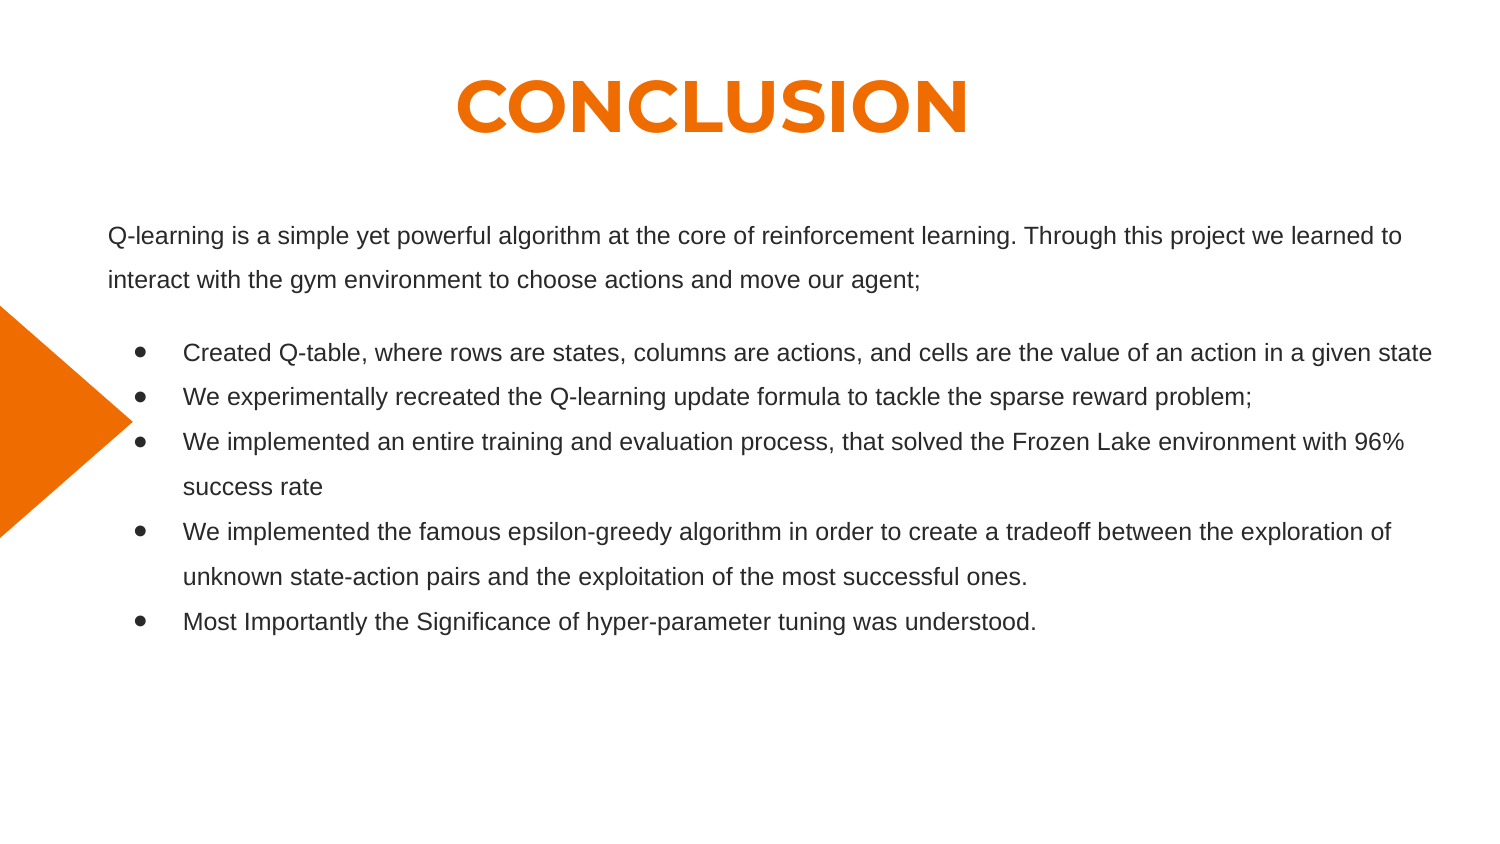

# CONCLUSION
Q-learning is a simple yet powerful algorithm at the core of reinforcement learning. Through this project we learned to interact with the gym environment to choose actions and move our agent;
Created Q-table, where rows are states, columns are actions, and cells are the value of an action in a given state
We experimentally recreated the Q-learning update formula to tackle the sparse reward problem;
We implemented an entire training and evaluation process, that solved the Frozen Lake environment with 96% success rate
We implemented the famous epsilon-greedy algorithm in order to create a tradeoff between the exploration of unknown state-action pairs and the exploitation of the most successful ones.
Most Importantly the Significance of hyper-parameter tuning was understood.